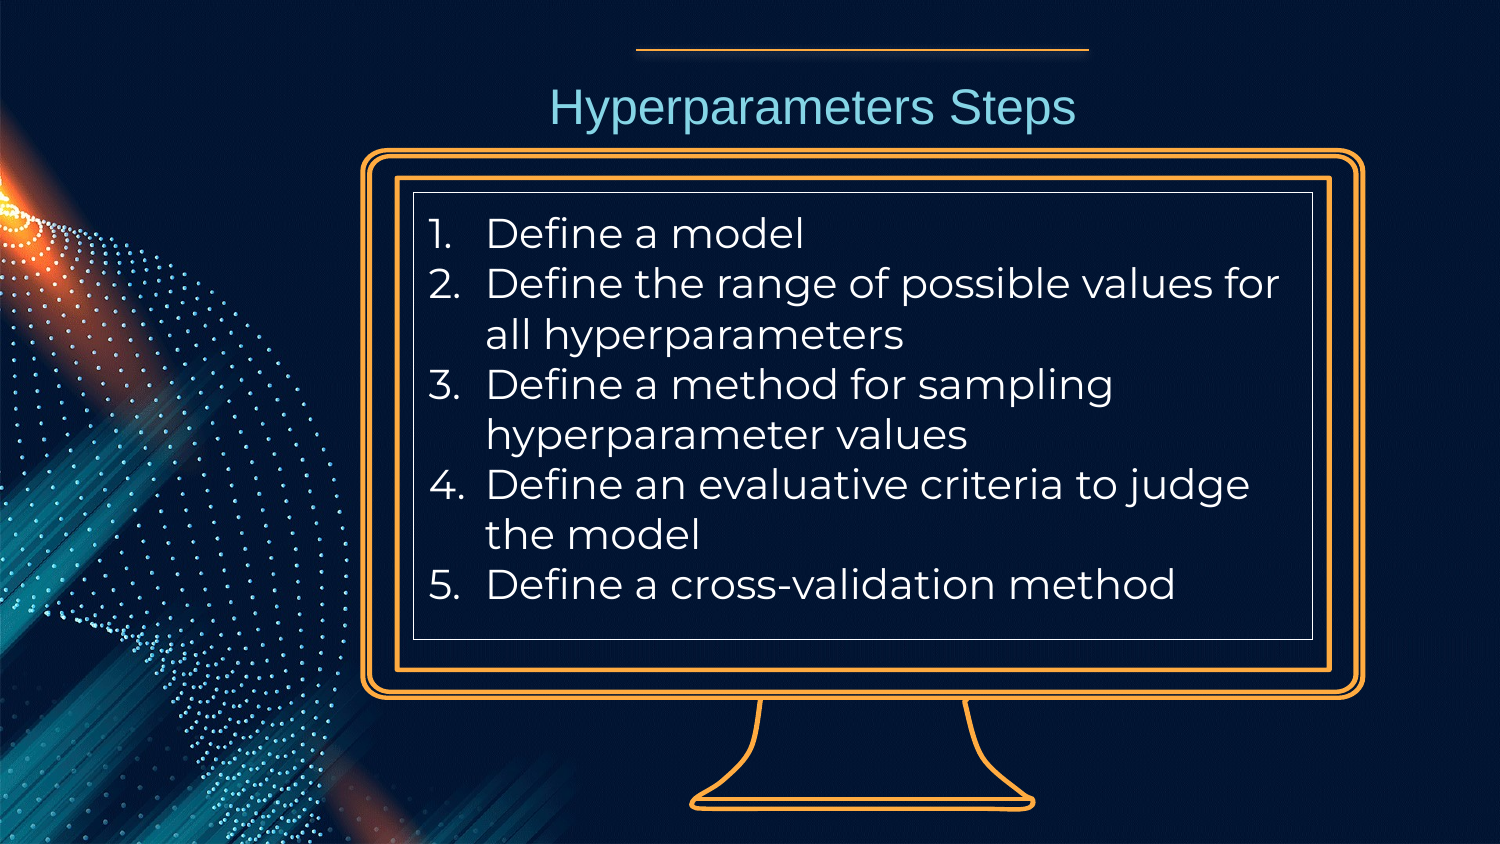

# Hyperparameters Steps

Define a model
Define the range of possible values for all hyperparameters
Define a method for sampling hyperparameter values
Define an evaluative criteria to judge the model
Define a cross-validation method